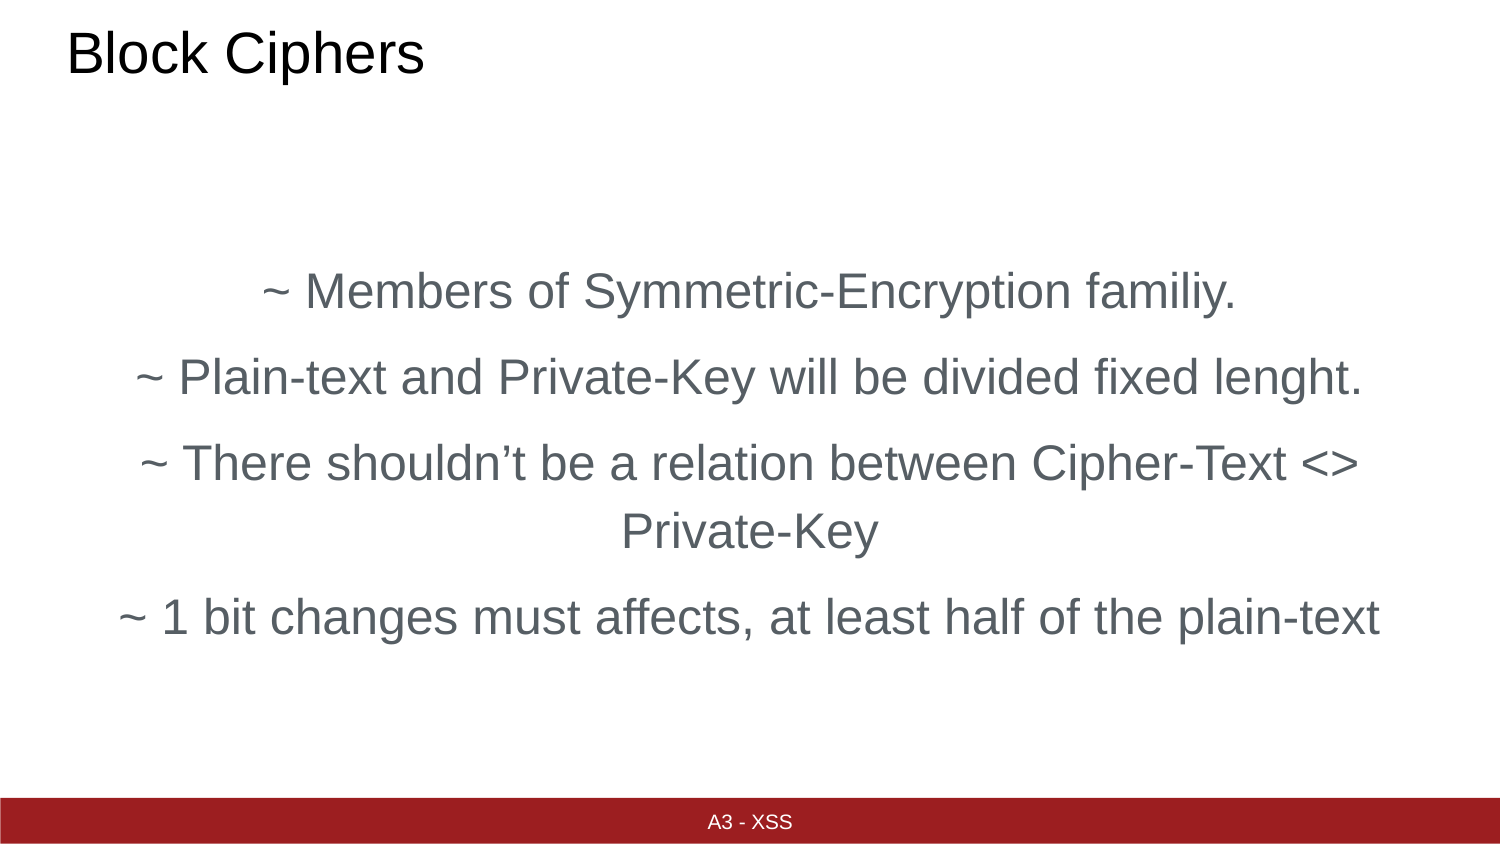

# Block Ciphers
~ Members of Symmetric-Encryption familiy.
~ Plain-text and Private-Key will be divided fixed lenght.
~ There shouldn’t be a relation between Cipher-Text <> Private-Key
~ 1 bit changes must affects, at least half of the plain-text